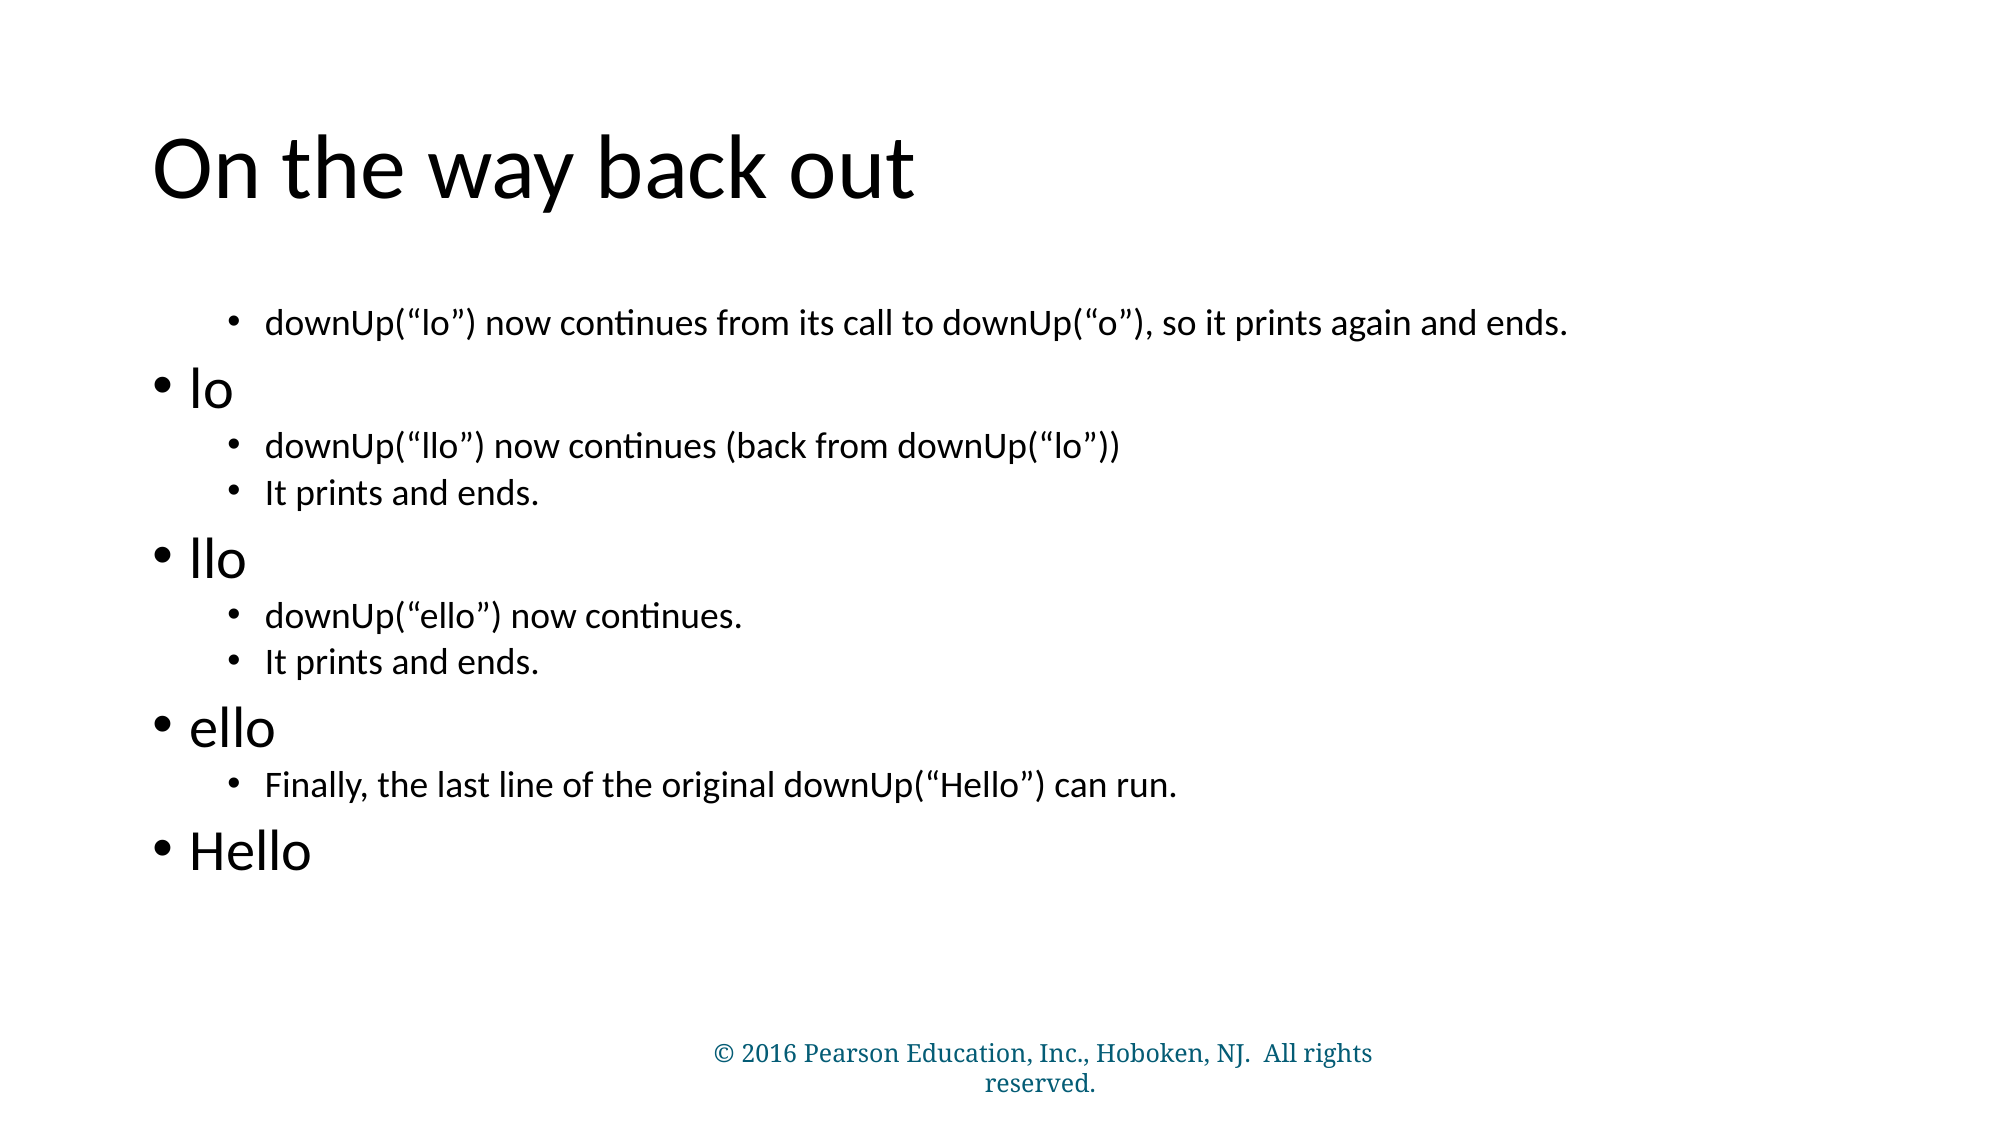

# On the way back out
downUp(“lo”) now continues from its call to downUp(“o”), so it prints again and ends.
lo
downUp(“llo”) now continues (back from downUp(“lo”))
It prints and ends.
llo
downUp(“ello”) now continues.
It prints and ends.
ello
Finally, the last line of the original downUp(“Hello”) can run.
Hello
© 2016 Pearson Education, Inc., Hoboken, NJ.  All rights reserved.